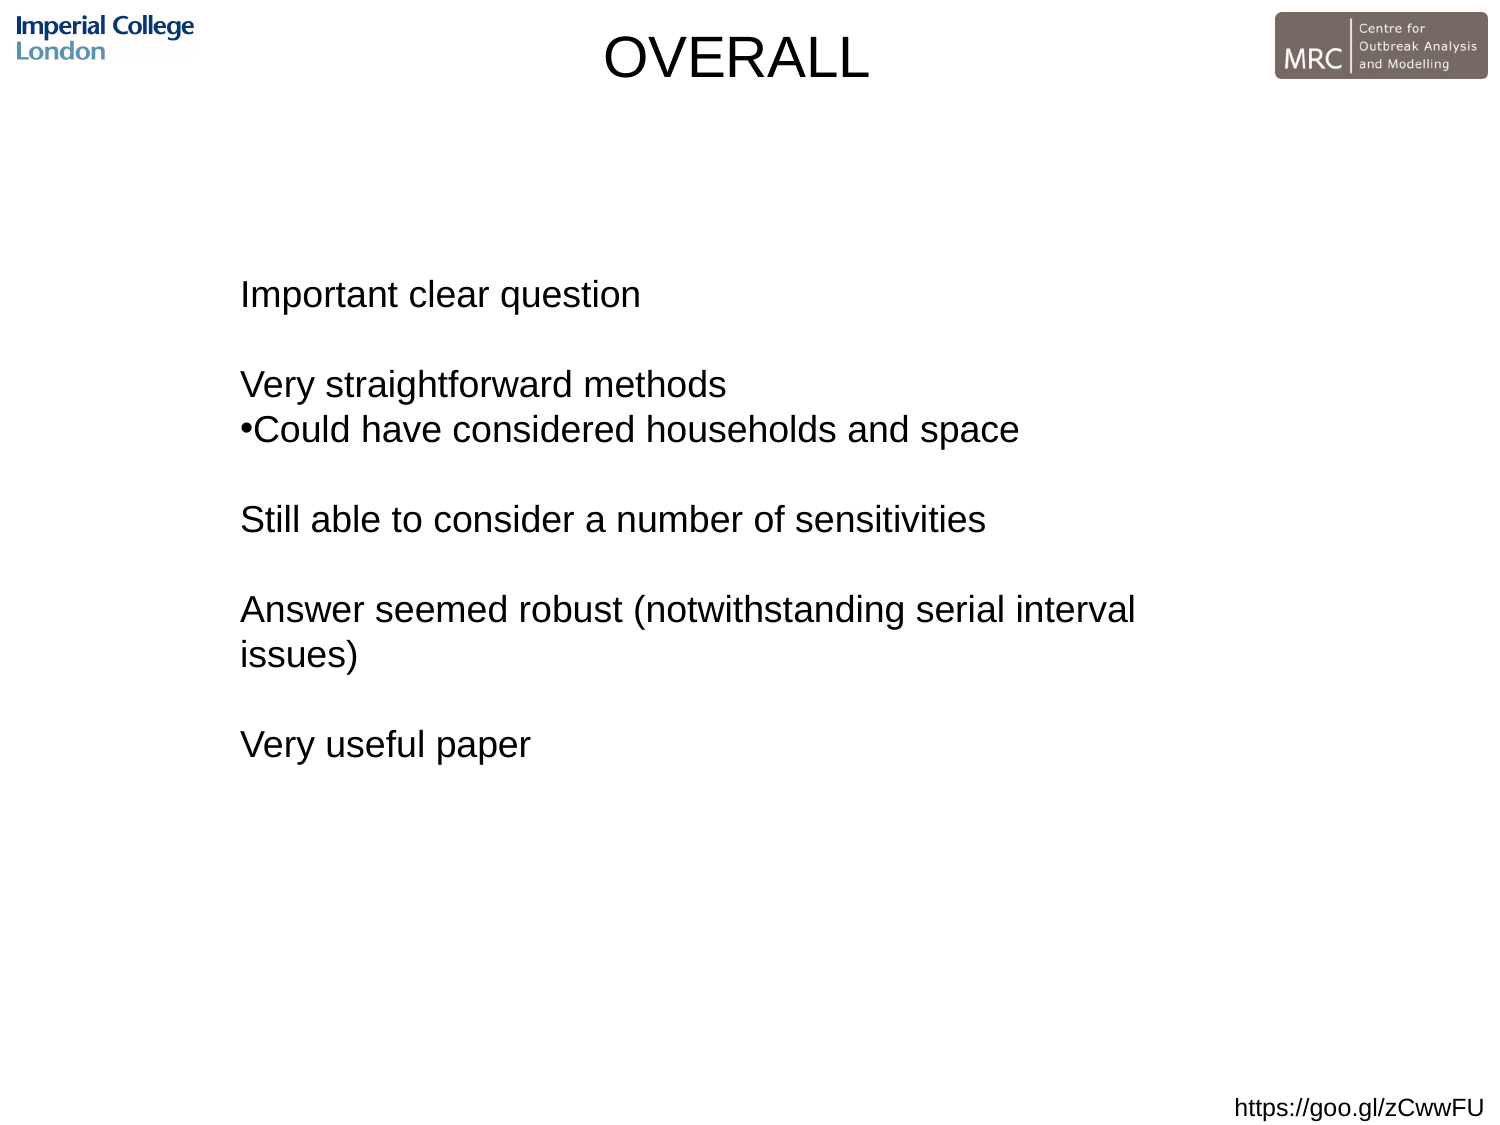

OVERALL
Important clear question

Very straightforward methods
Could have considered households and space

Still able to consider a number of sensitivities

Answer seemed robust (notwithstanding serial interval issues)

Very useful paper